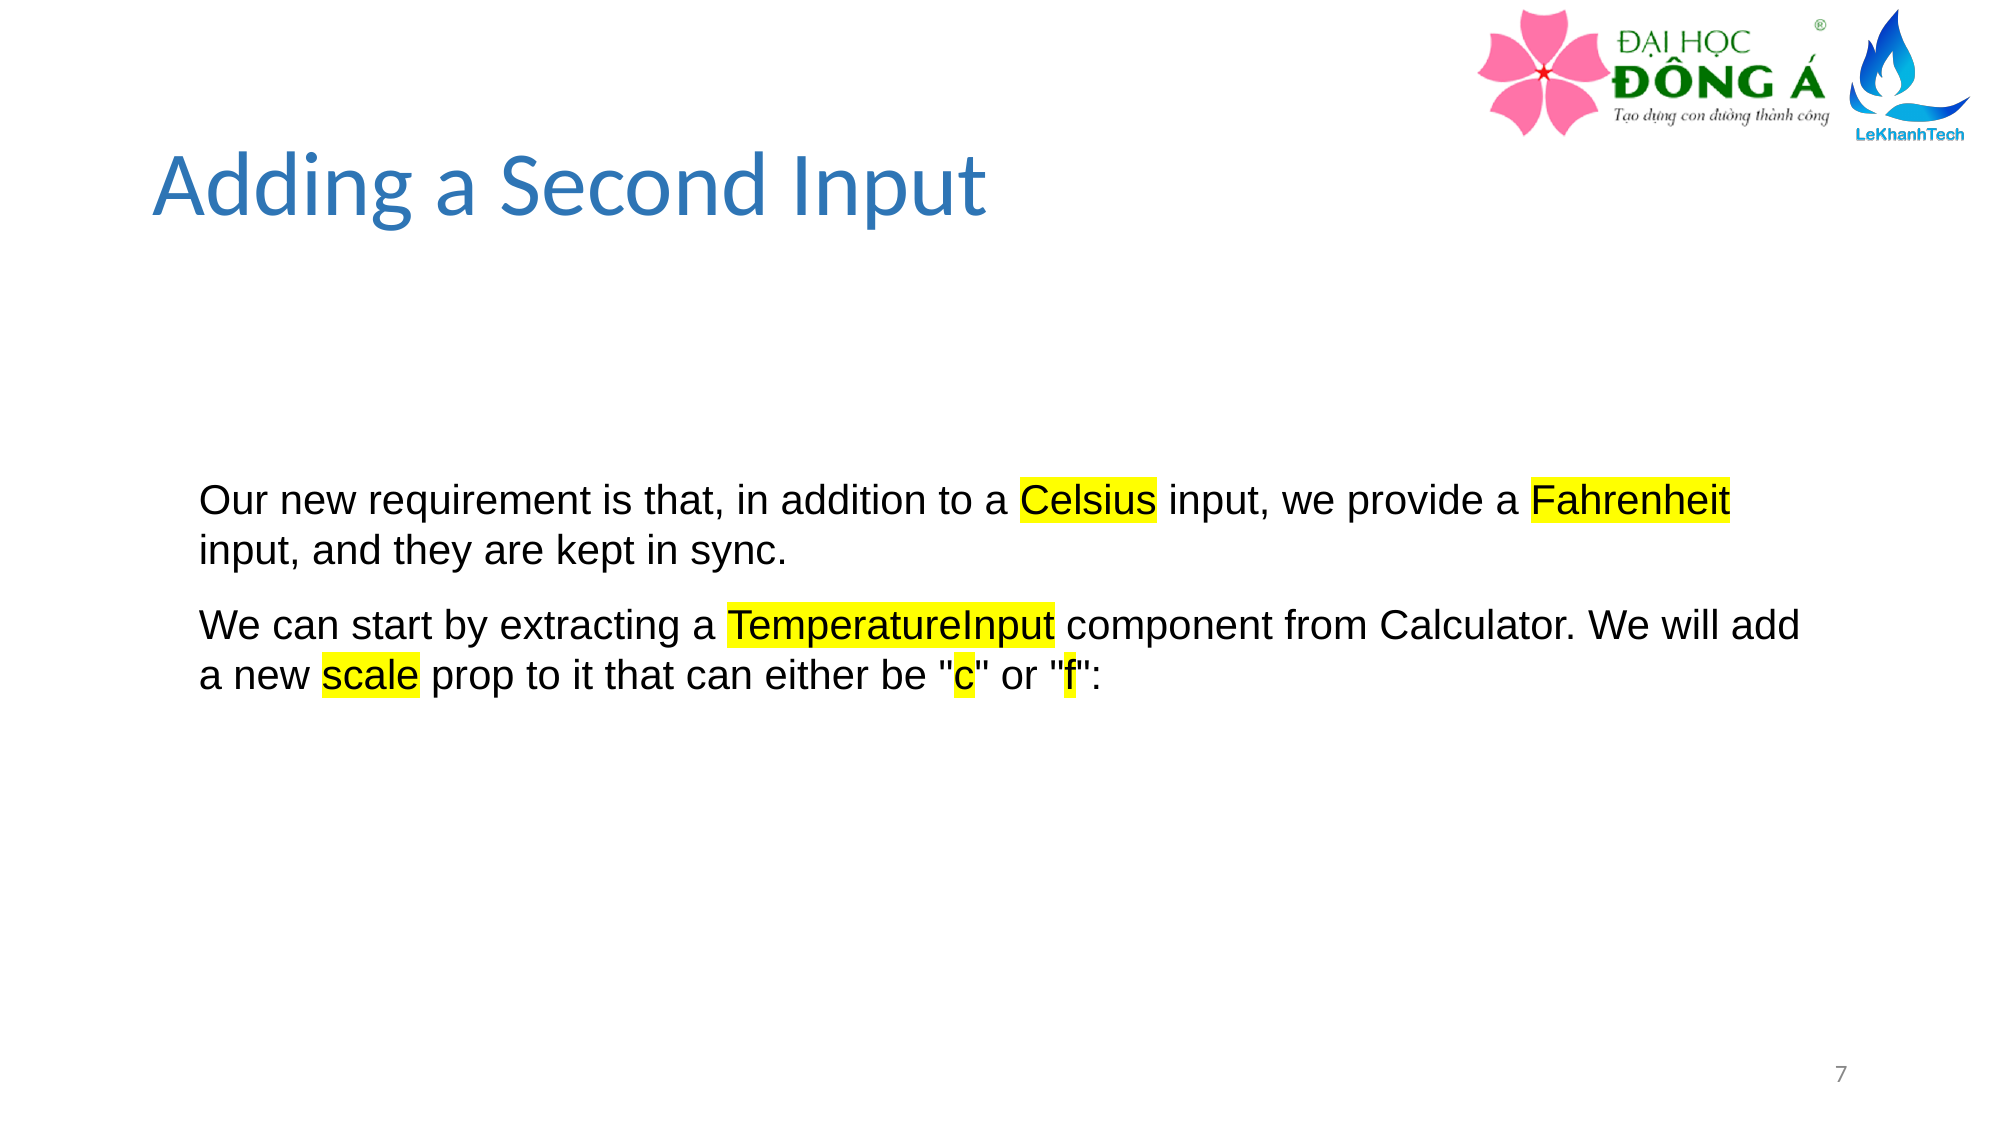

# Adding a Second Input
Our new requirement is that, in addition to a Celsius input, we provide a Fahrenheit input, and they are kept in sync.
We can start by extracting a TemperatureInput component from Calculator. We will add a new scale prop to it that can either be "c" or "f":
7